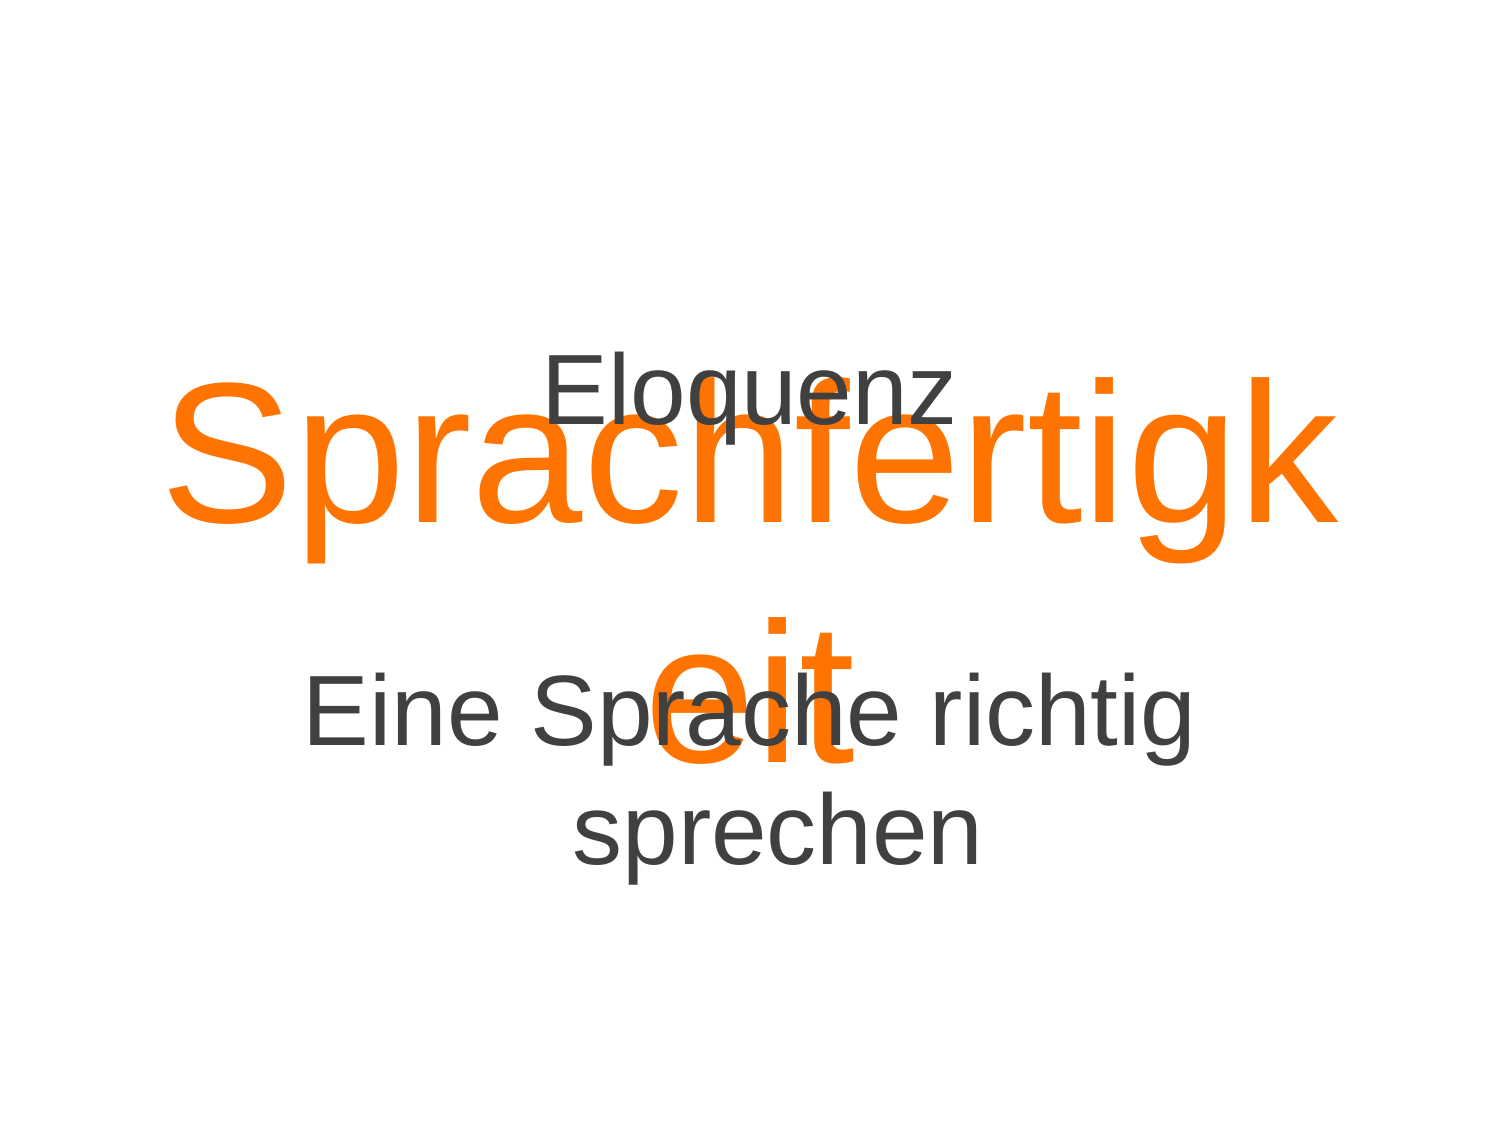

Eloquenz
# Sprachfertigkeit
Eine Sprache richtig sprechen